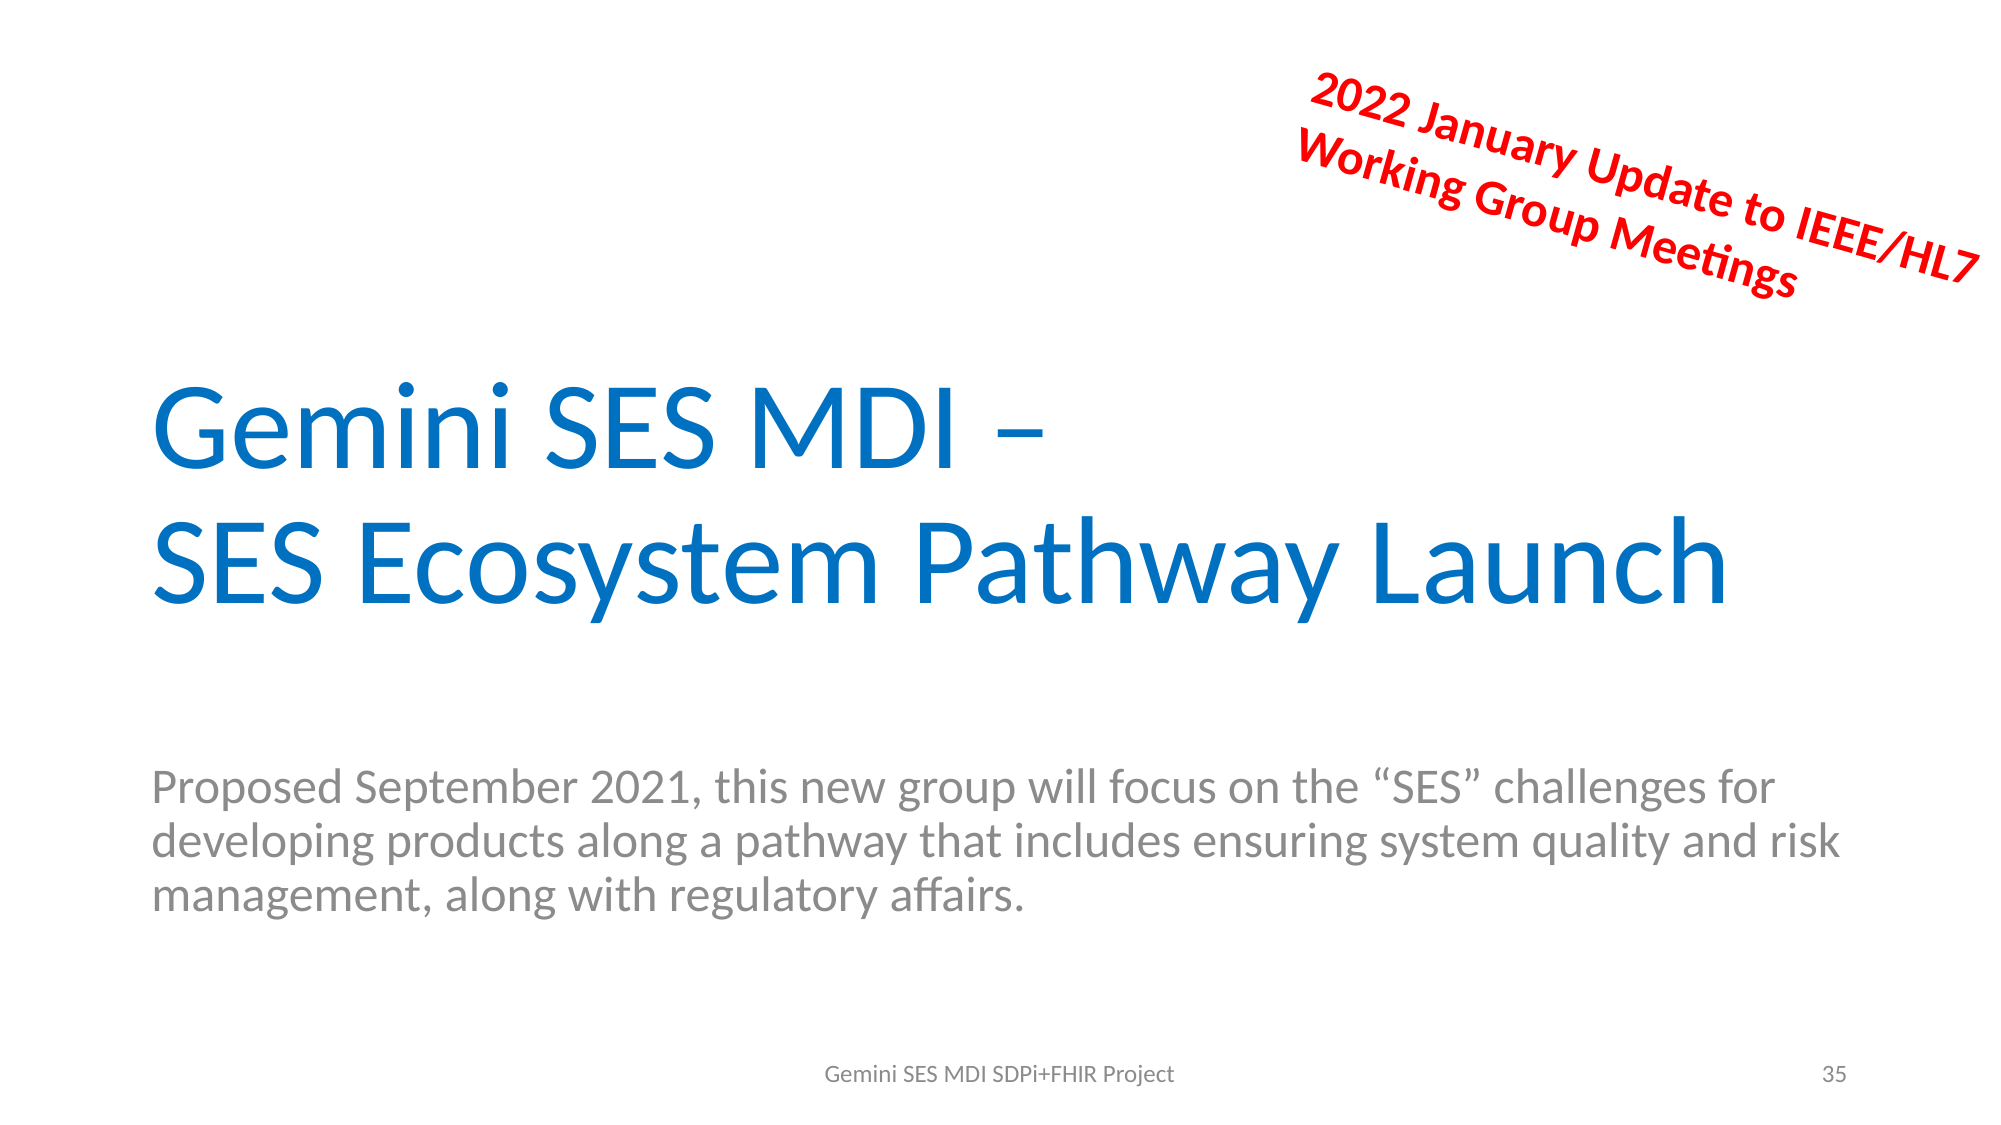

2022 January Update to IEEE/HL7 Working Group Meetings
# Gemini SES MDI – SES Ecosystem Pathway Launch
Proposed September 2021, this new group will focus on the “SES” challenges for developing products along a pathway that includes ensuring system quality and risk management, along with regulatory affairs.
Gemini SES MDI SDPi+FHIR Project
35